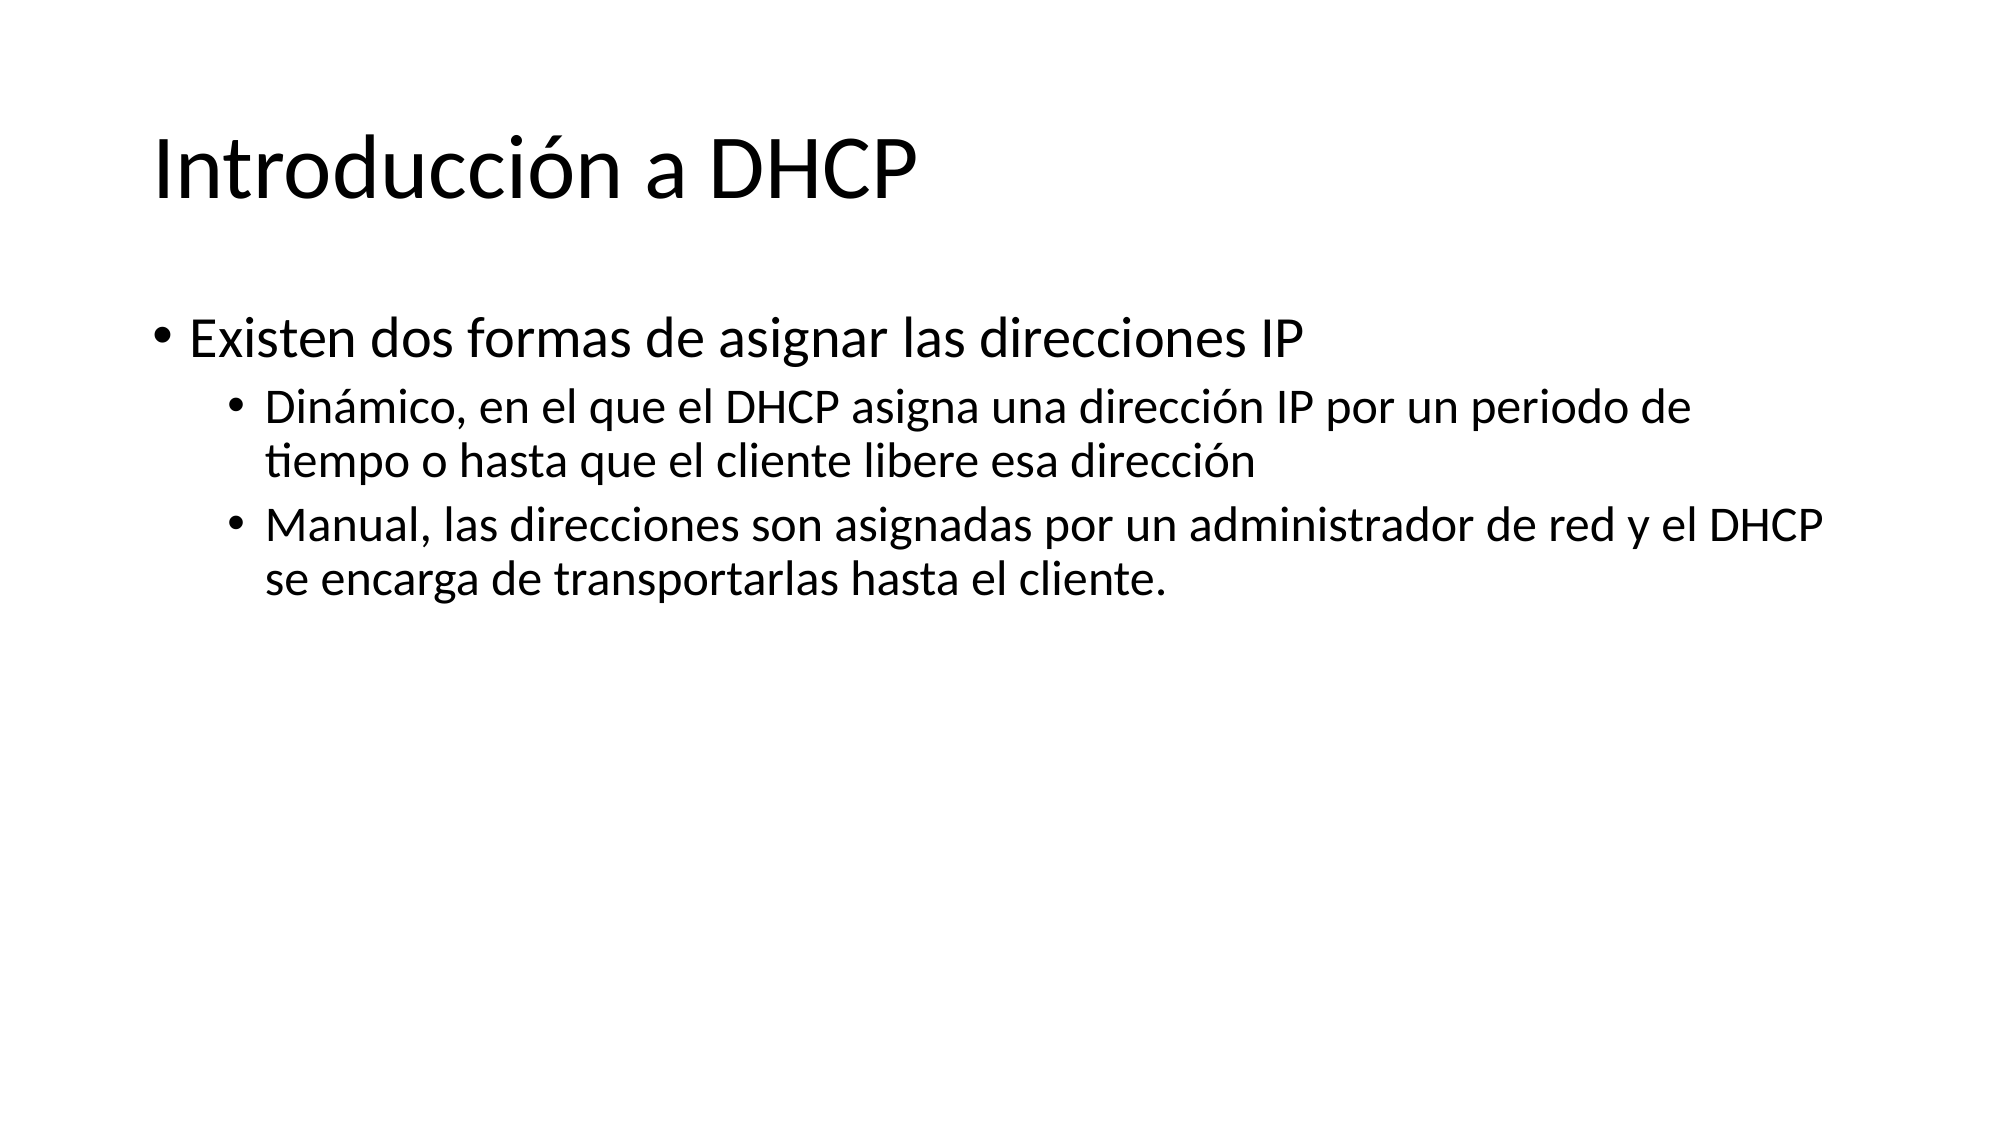

# Introducción a DHCP
Existen dos formas de asignar las direcciones IP
Dinámico, en el que el DHCP asigna una dirección IP por un periodo de tiempo o hasta que el cliente libere esa dirección
Manual, las direcciones son asignadas por un administrador de red y el DHCP se encarga de transportarlas hasta el cliente.